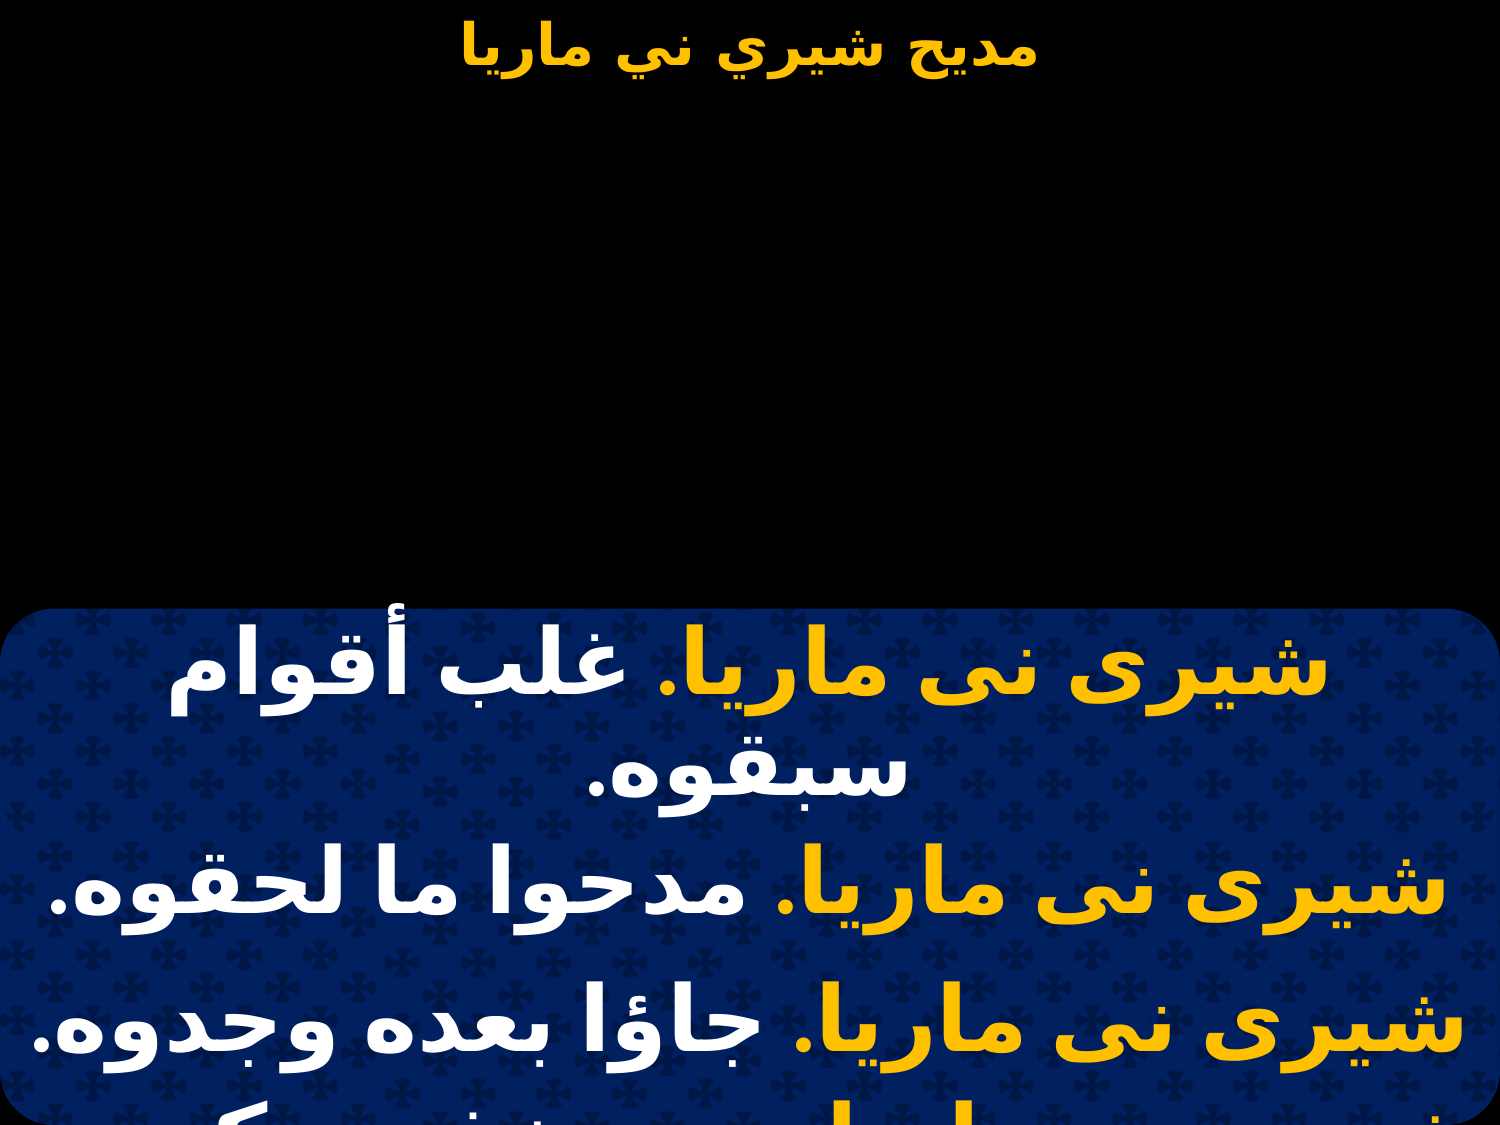

#
| شيرى نى ماريا. غلب أقوام سبقوه. |
| --- |
| شيرى نى ماريا. مدحوا ما لحقوه. |
|  |
| شيرى نى ماريا. جاؤا بعده وجدوه. |
| شيرى نى ماريا. بسر خفى مكنون. |